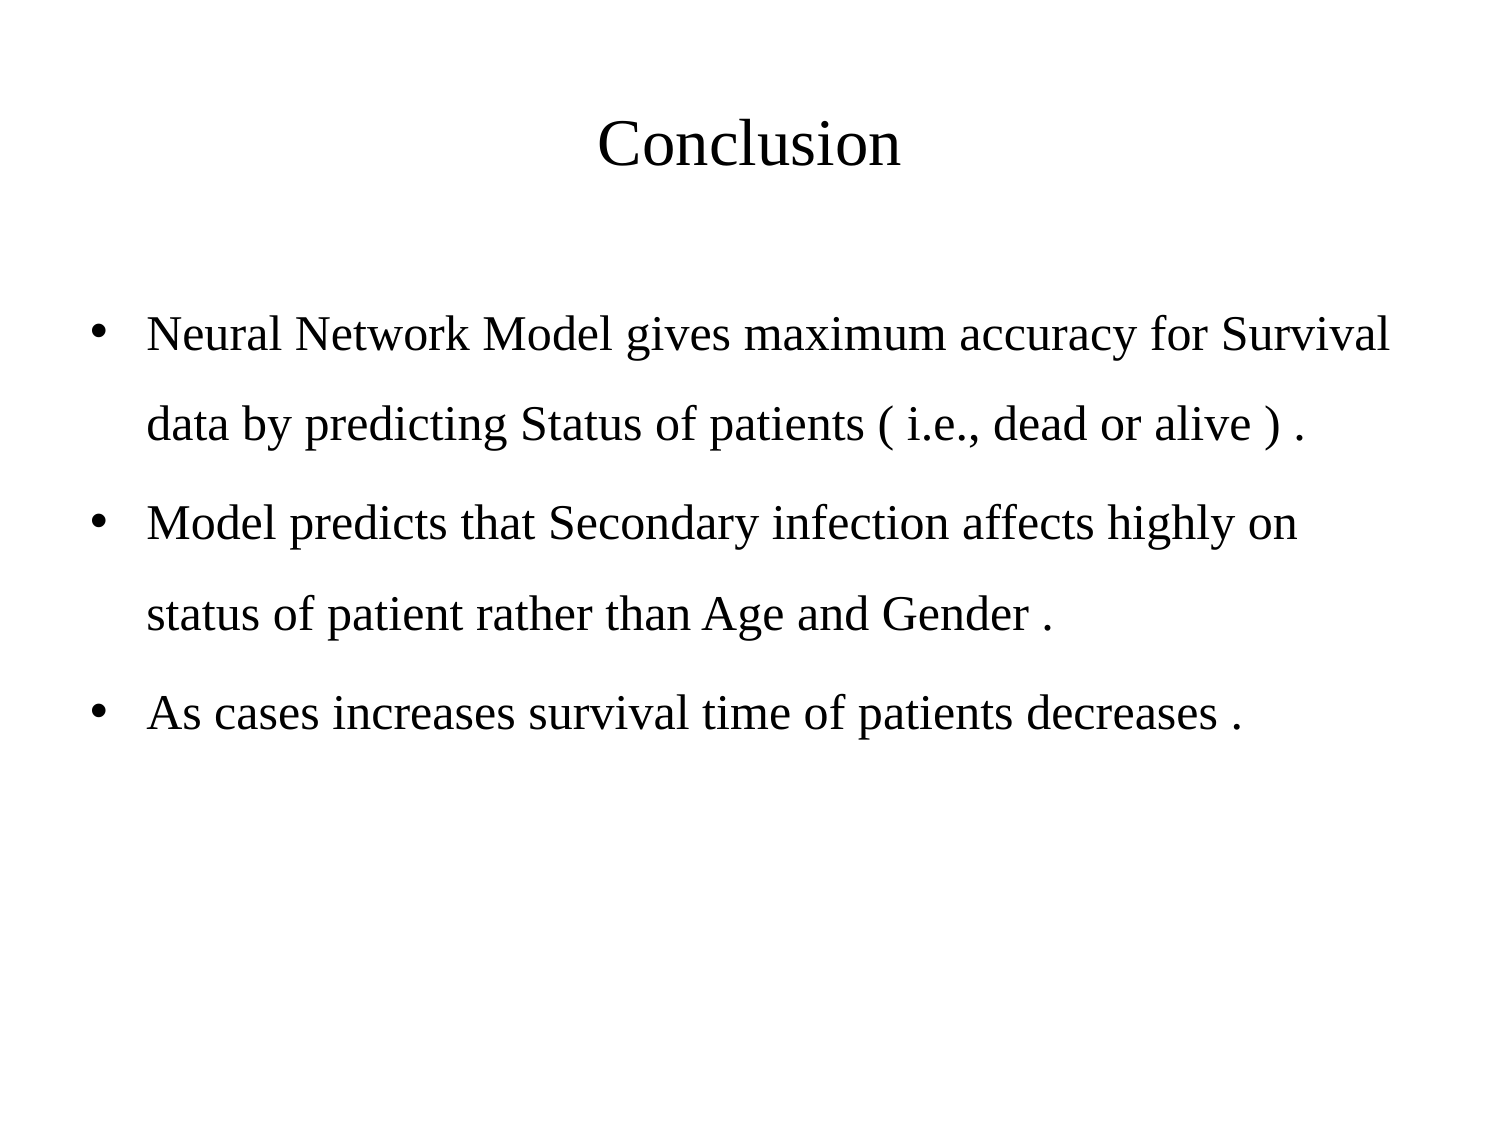

# Conclusion
Neural Network Model gives maximum accuracy for Survival data by predicting Status of patients ( i.e., dead or alive ) .
Model predicts that Secondary infection affects highly on status of patient rather than Age and Gender .
As cases increases survival time of patients decreases .